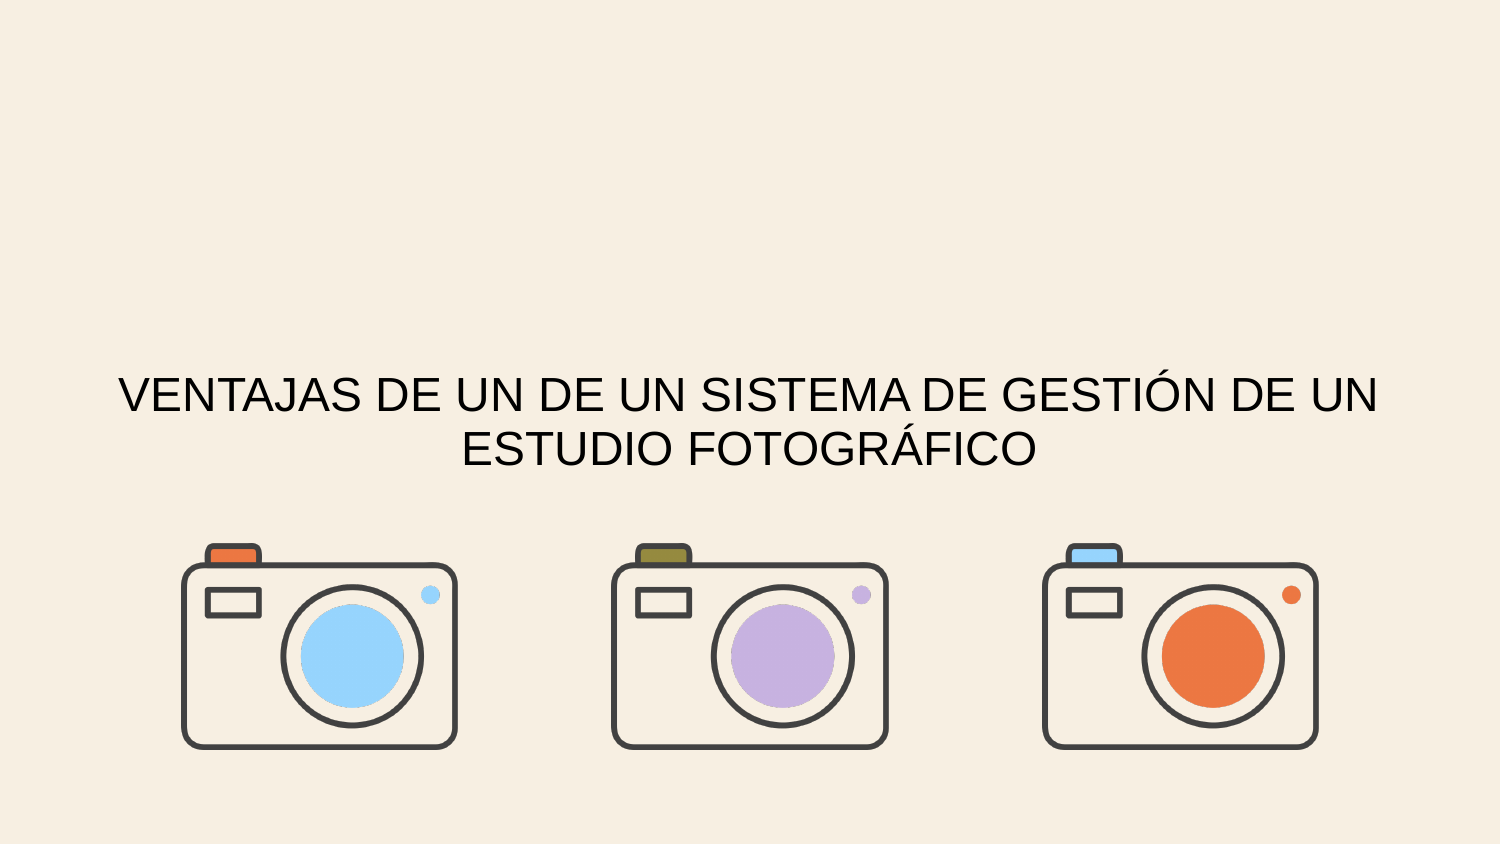

# VENTAJAS DE UN DE UN SISTEMA DE GESTIÓN DE UN ESTUDIO FOTOGRÁFICO